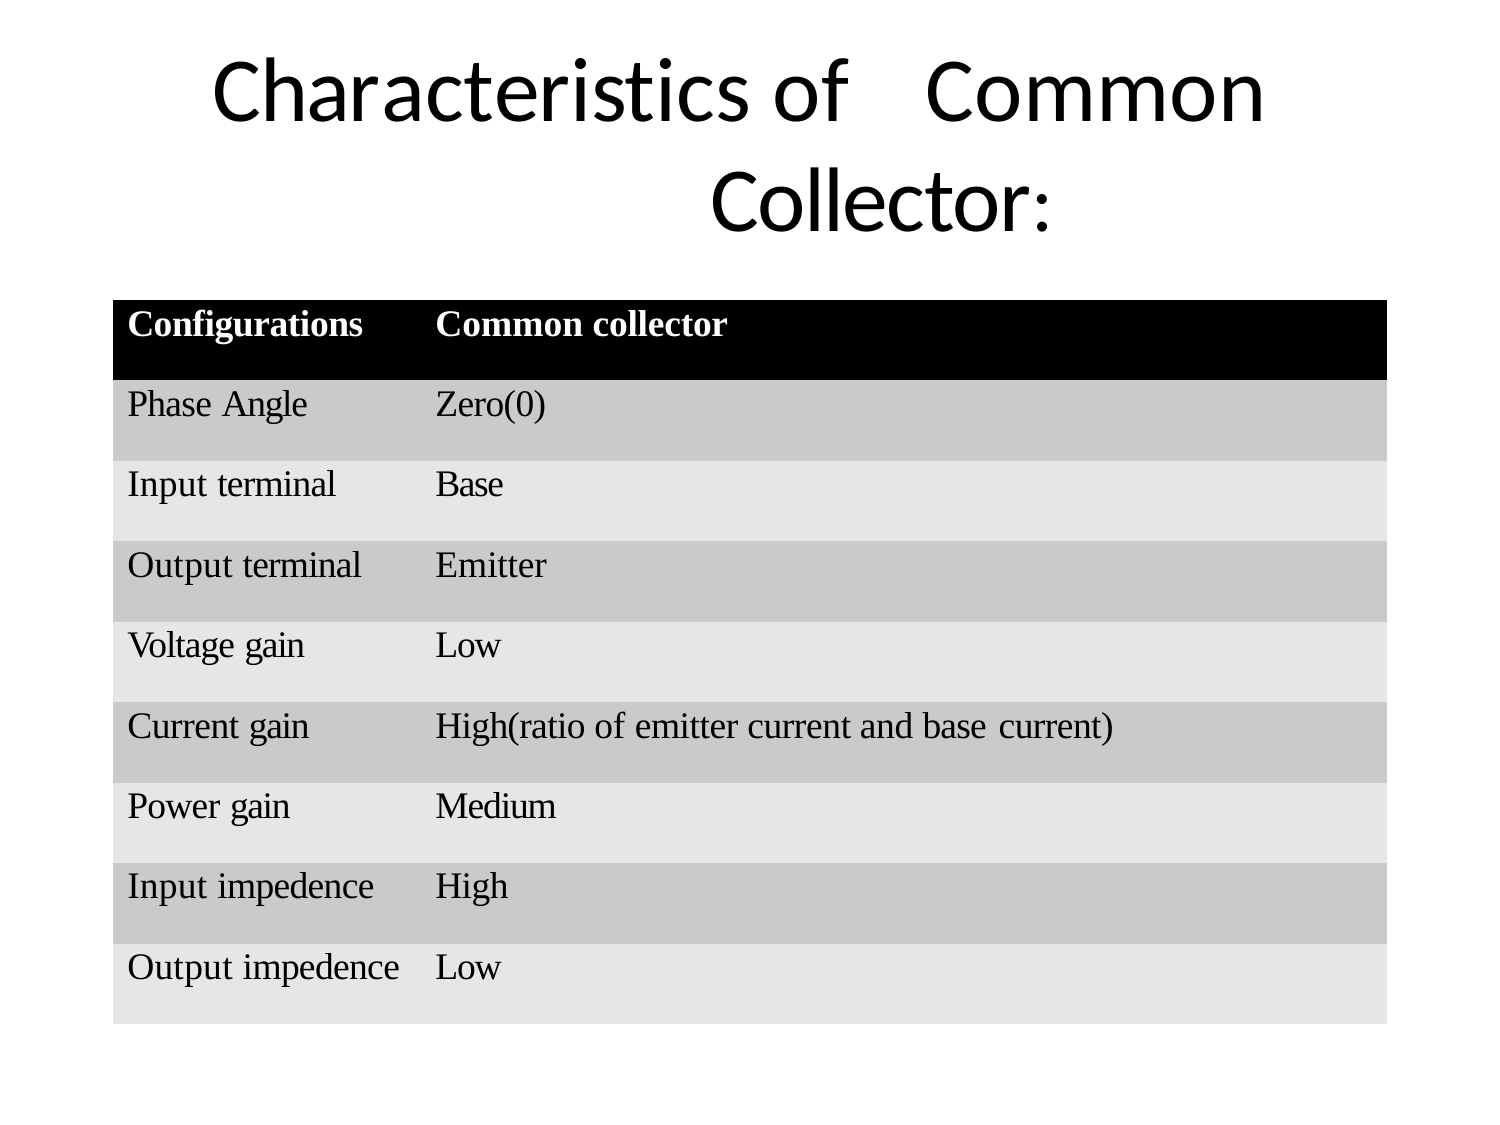

# Characteristics of	Common  Collector:
| Configurations | Common collector |
| --- | --- |
| Phase Angle | Zero(0) |
| Input terminal | Base |
| Output terminal | Emitter |
| Voltage gain | Low |
| Current gain | High(ratio of emitter current and base current) |
| Power gain | Medium |
| Input impedence | High |
| Output impedence | Low |